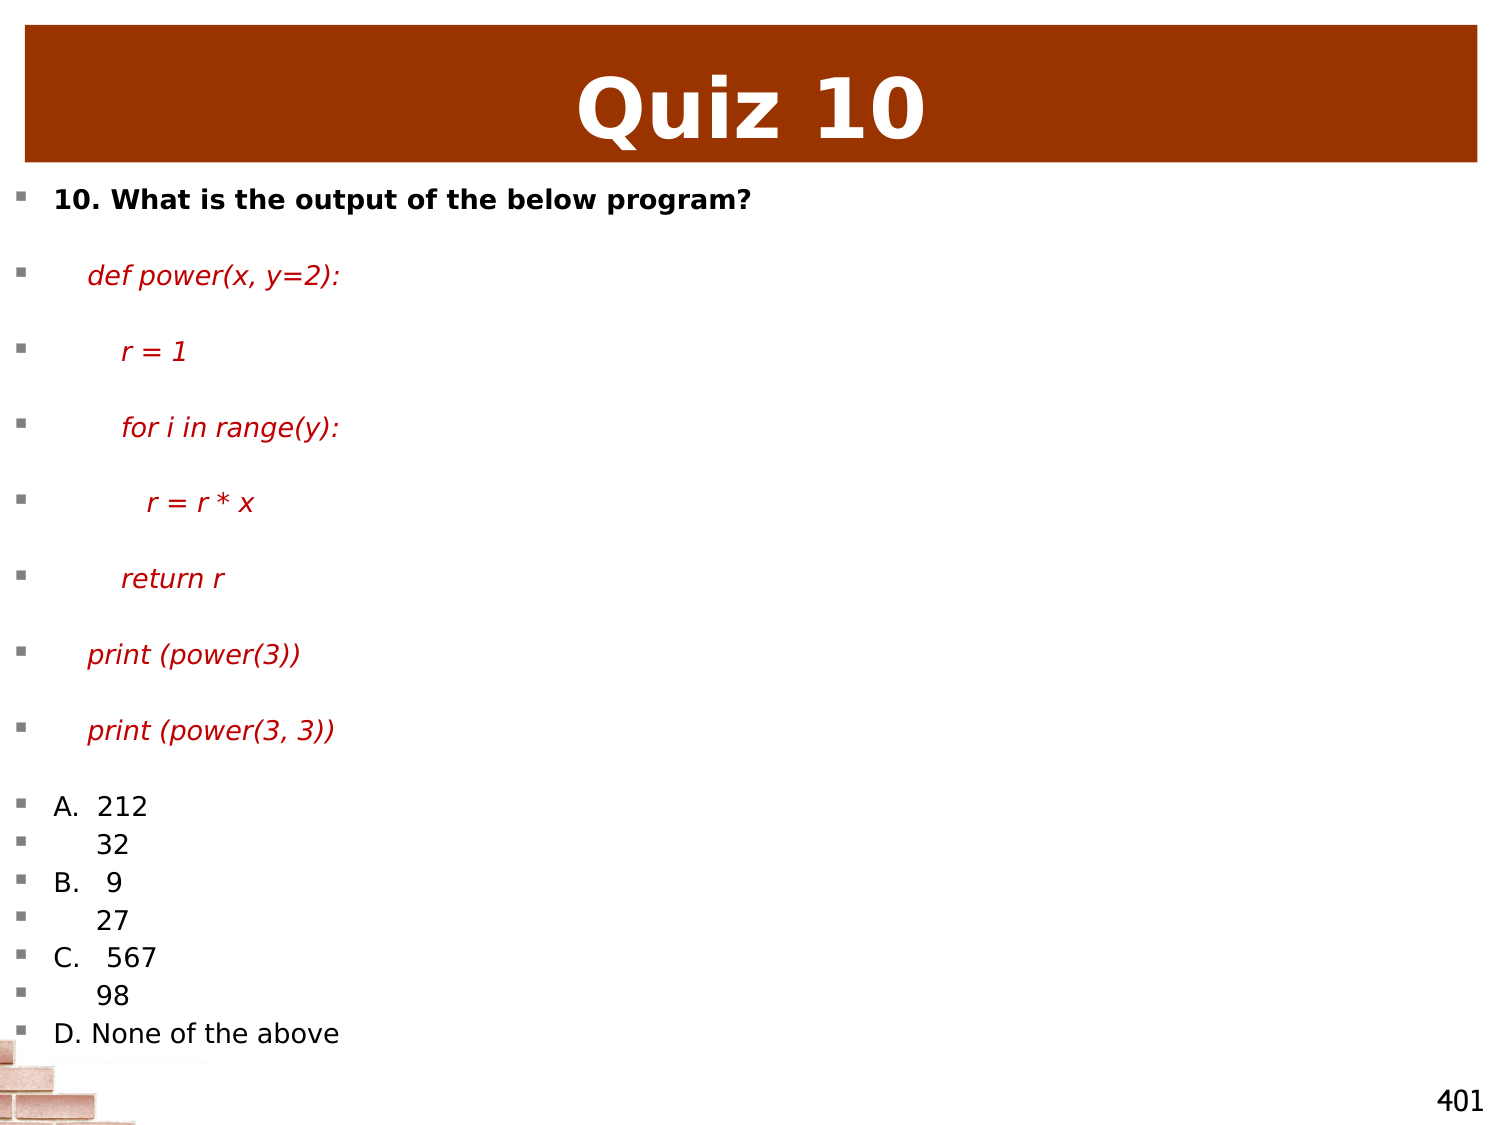

# Quiz 10
10. What is the output of the below program?

    def power(x, y=2):

        r = 1

        for i in range(y):

           r = r * x

        return r

    print (power(3))

    print (power(3, 3))

A.  212
     32
B.   9
     27
C.   567
     98
D. None of the above
401